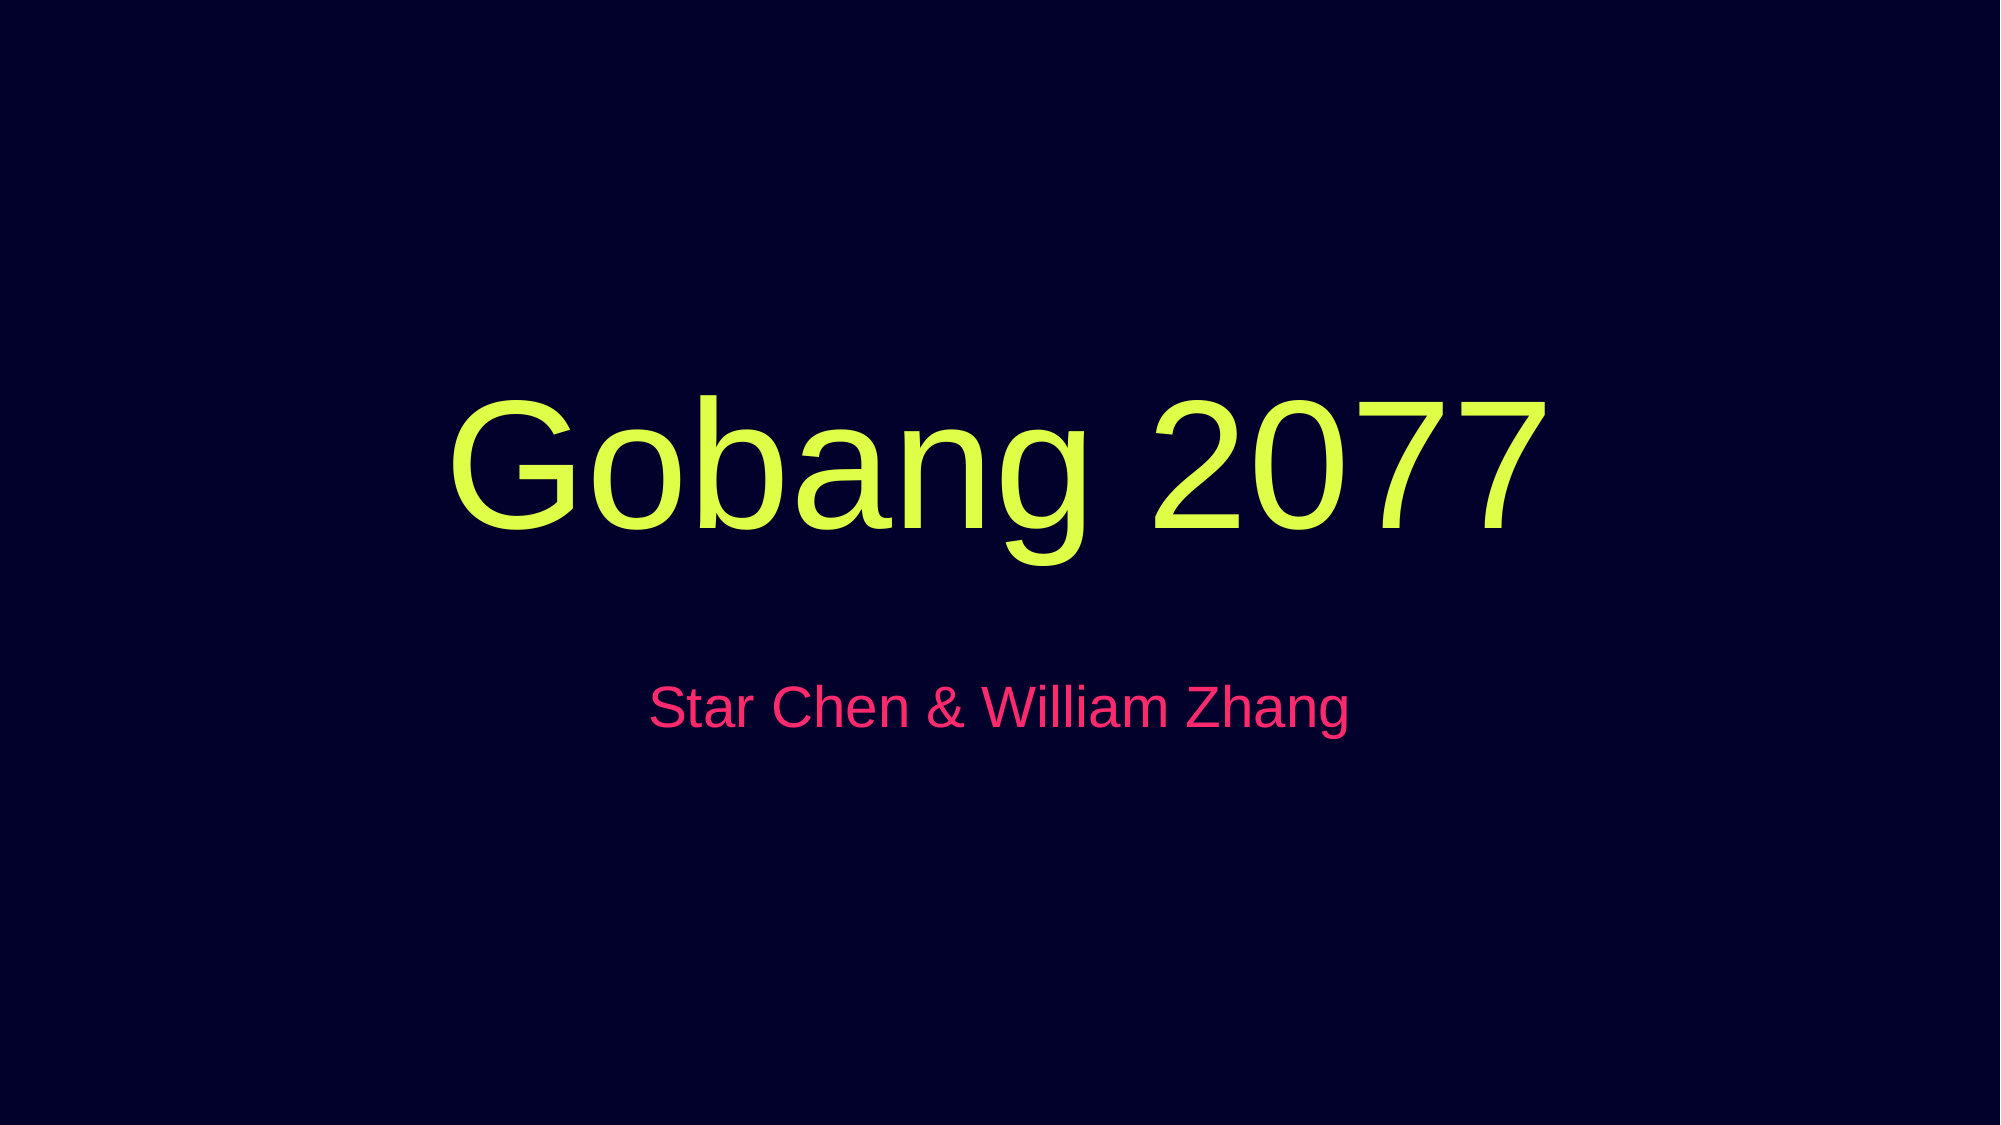

# Gobang 2077
Star Chen & William Zhang